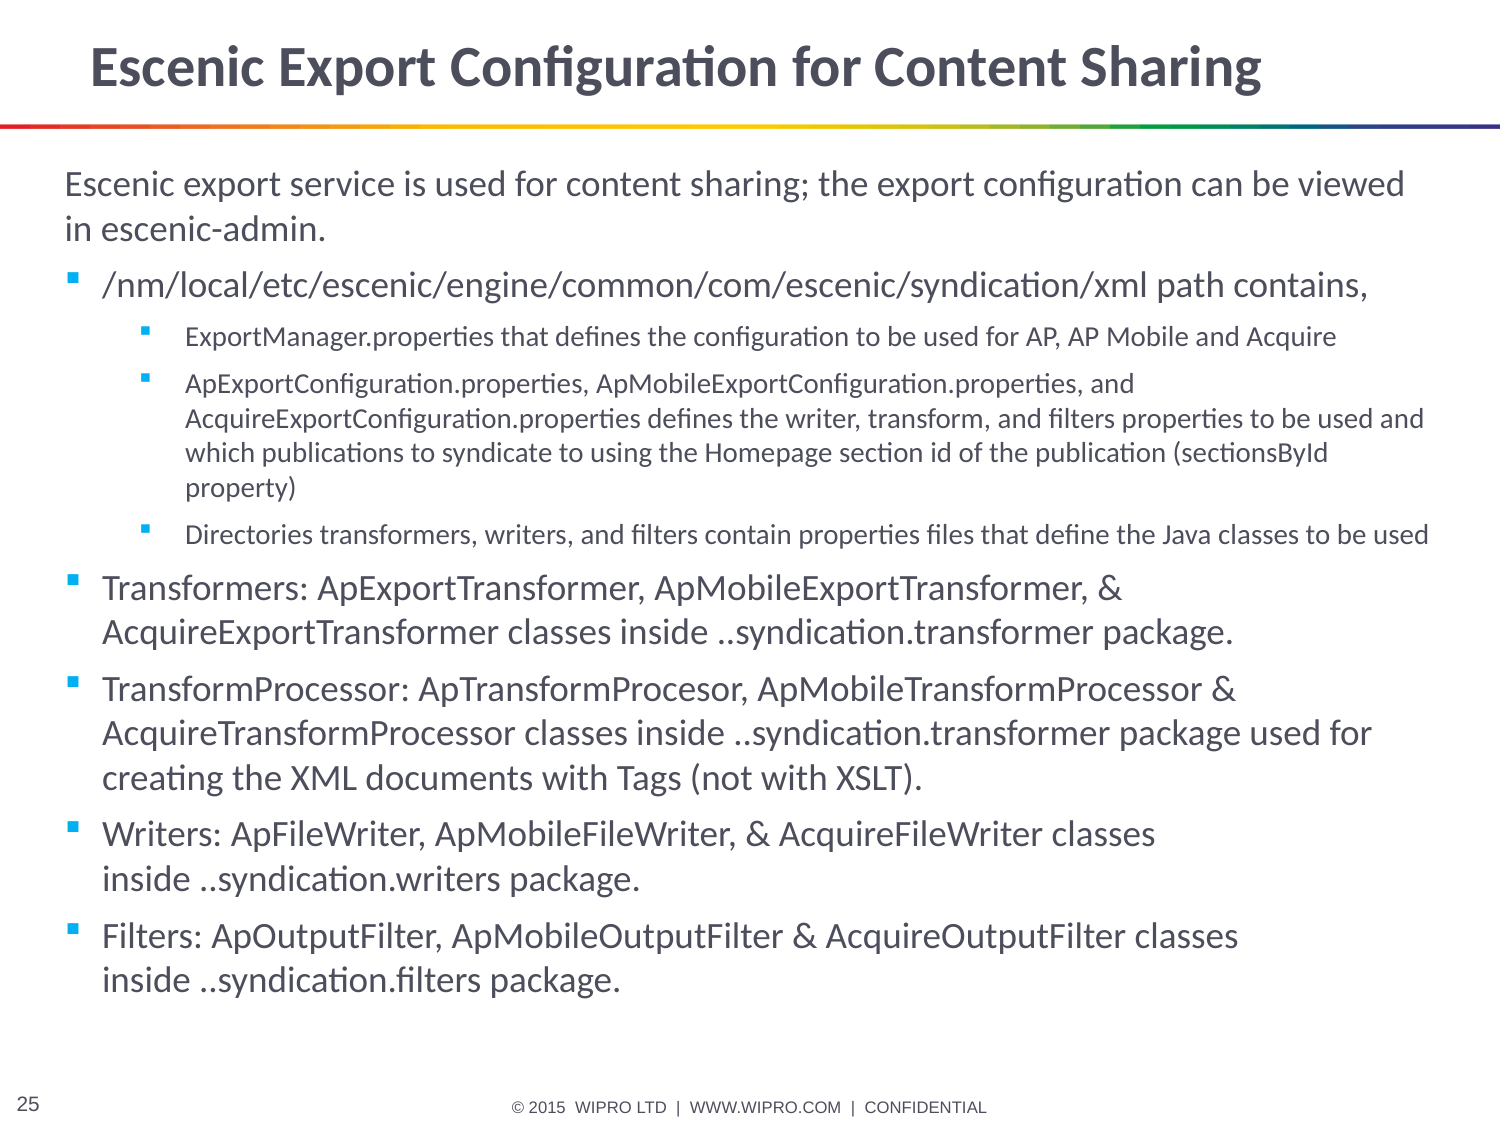

# Escenic Export Configuration for Content Sharing
Escenic export service is used for content sharing; the export configuration can be viewed in escenic-admin.
/nm/local/etc/escenic/engine/common/com/escenic/syndication/xml path contains,
ExportManager.properties that defines the configuration to be used for AP, AP Mobile and Acquire
ApExportConfiguration.properties, ApMobileExportConfiguration.properties, and AcquireExportConfiguration.properties defines the writer, transform, and filters properties to be used and which publications to syndicate to using the Homepage section id of the publication (sectionsById property)
Directories transformers, writers, and filters contain properties files that define the Java classes to be used
Transformers: ApExportTransformer, ApMobileExportTransformer, & AcquireExportTransformer classes inside ..syndication.transformer package.
TransformProcessor: ApTransformProcesor, ApMobileTransformProcessor & AcquireTransformProcessor classes inside ..syndication.transformer package used for creating the XML documents with Tags (not with XSLT).
Writers: ApFileWriter, ApMobileFileWriter, & AcquireFileWriter classes inside ..syndication.writers package.
Filters: ApOutputFilter, ApMobileOutputFilter & AcquireOutputFilter classes inside ..syndication.filters package.